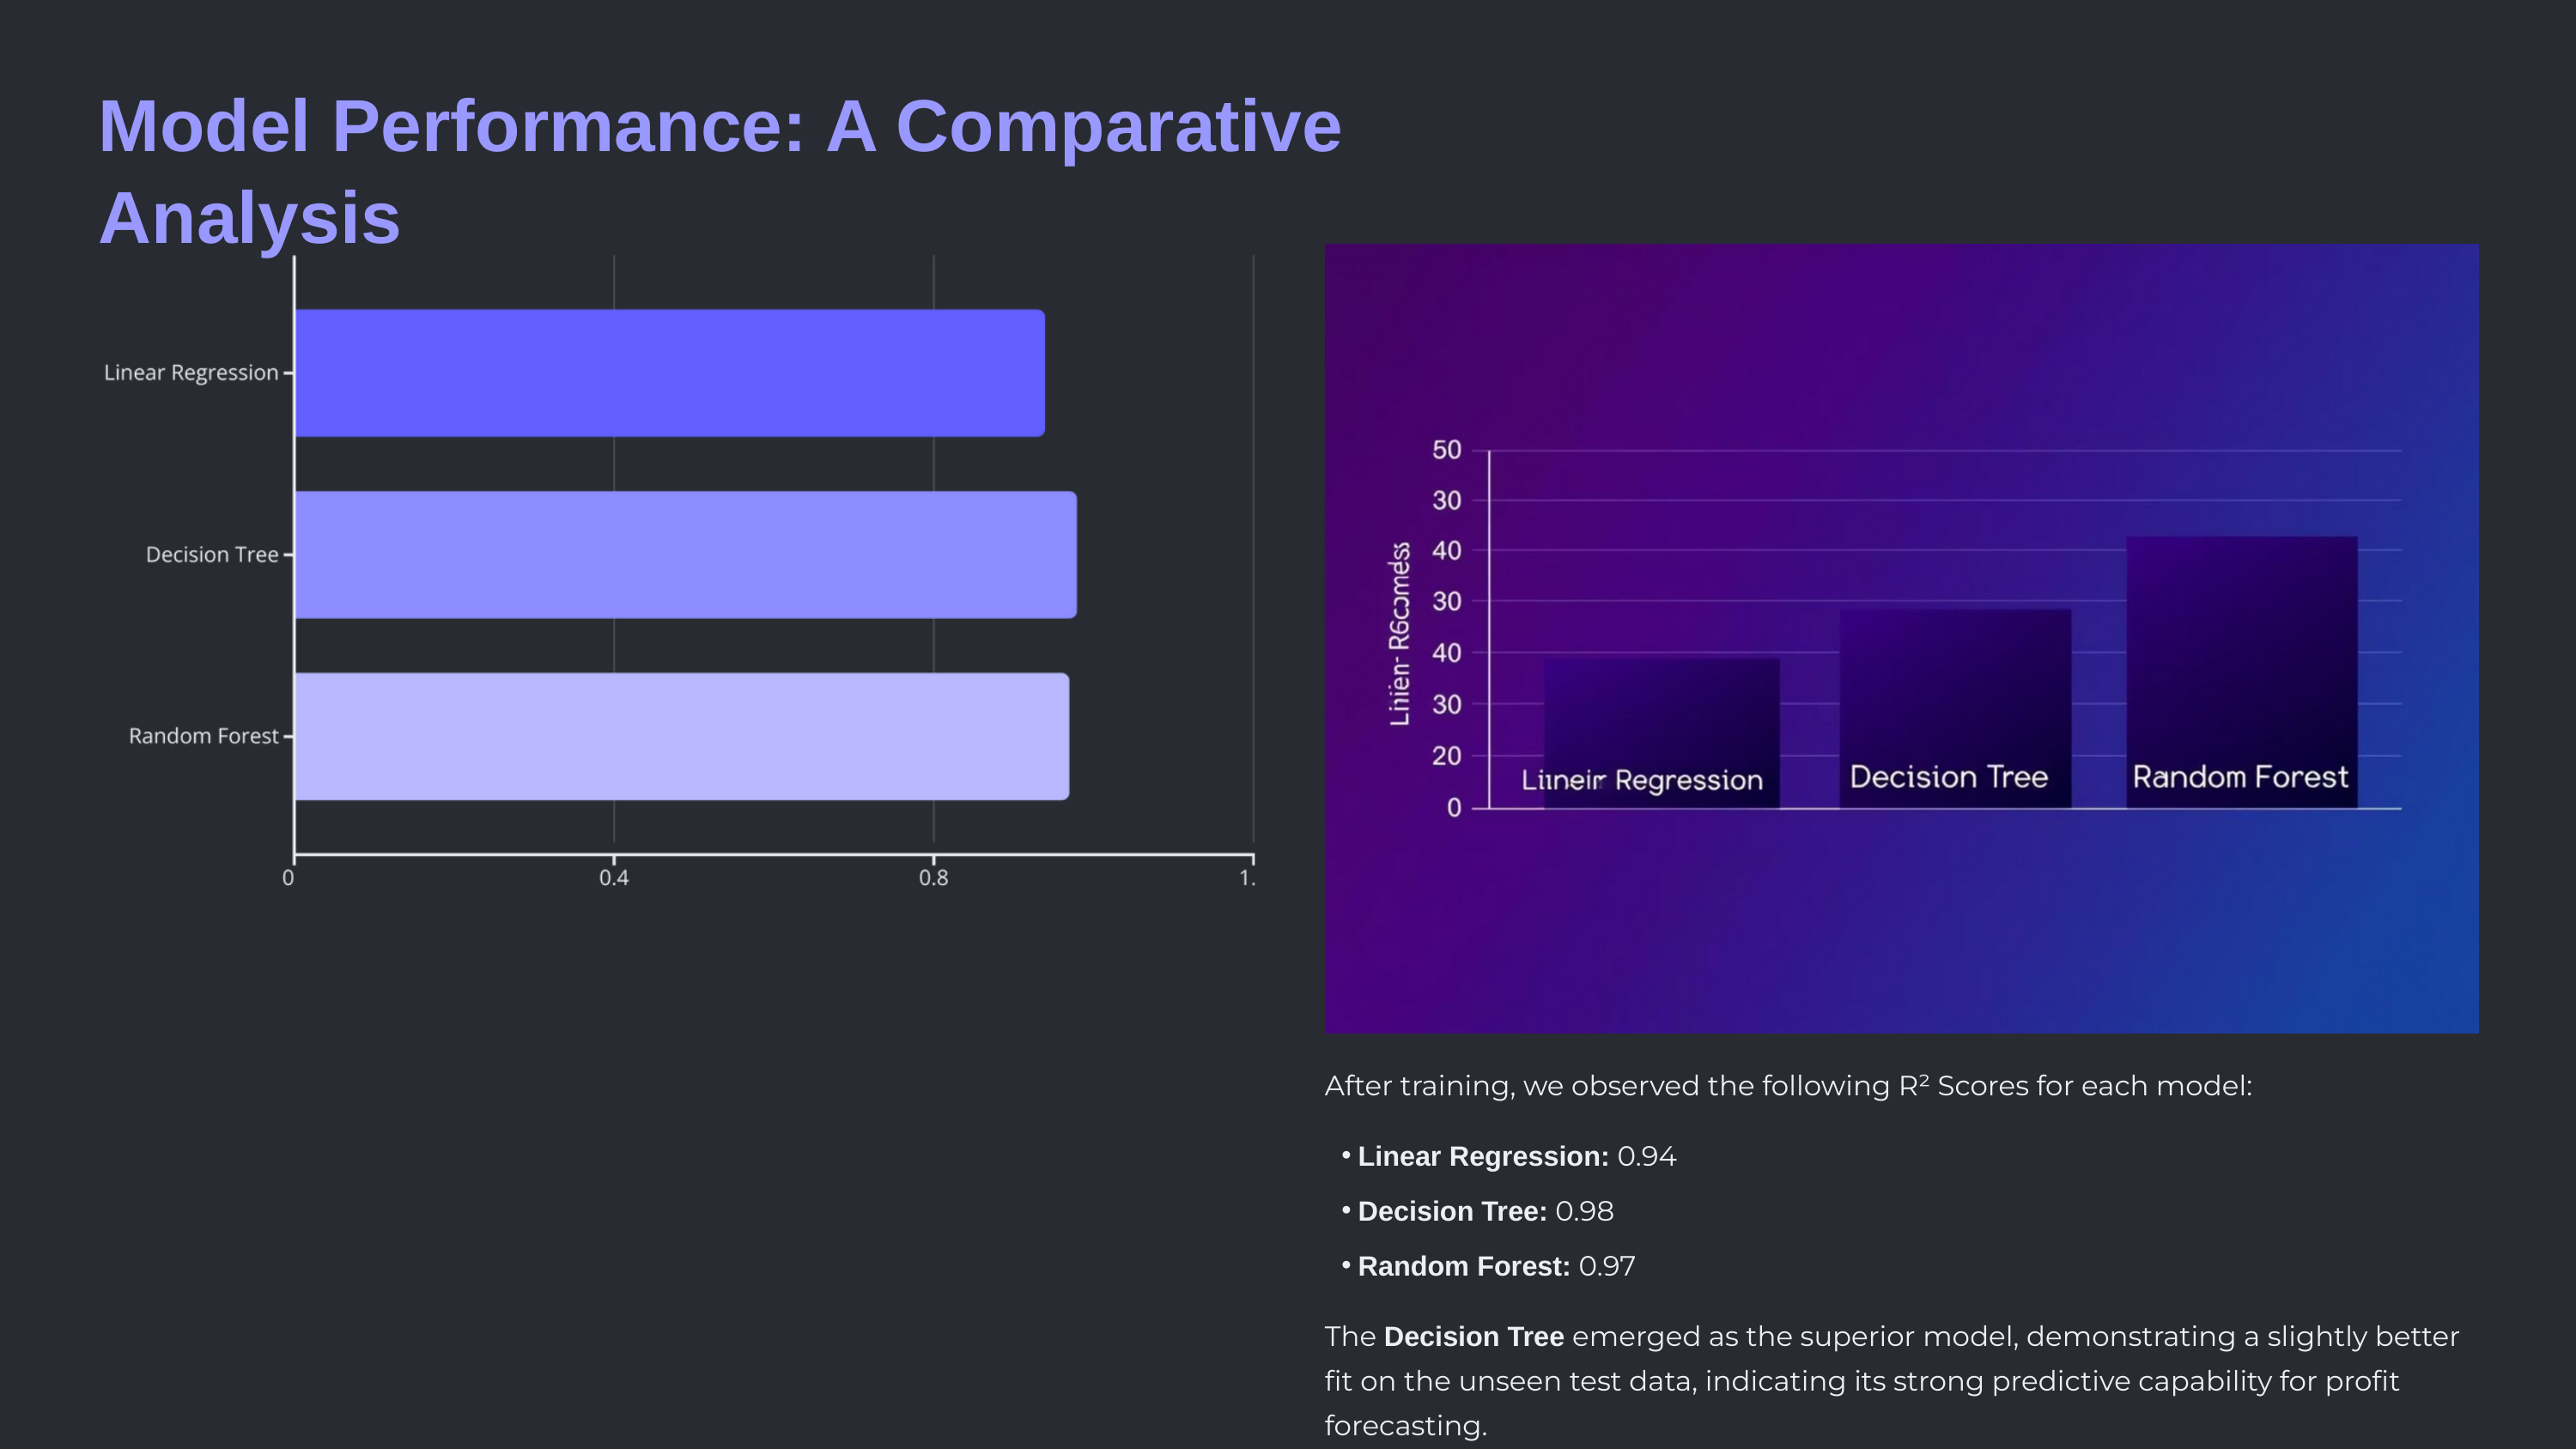

Model Performance: A Comparative Analysis

After training, we observed the following R² Scores for each model:
Linear Regression: 0.94
Decision Tree: 0.98
Random Forest: 0.97
The Decision Tree emerged as the superior model, demonstrating a slightly better fit on the unseen test data, indicating its strong predictive capability for profit forecasting.